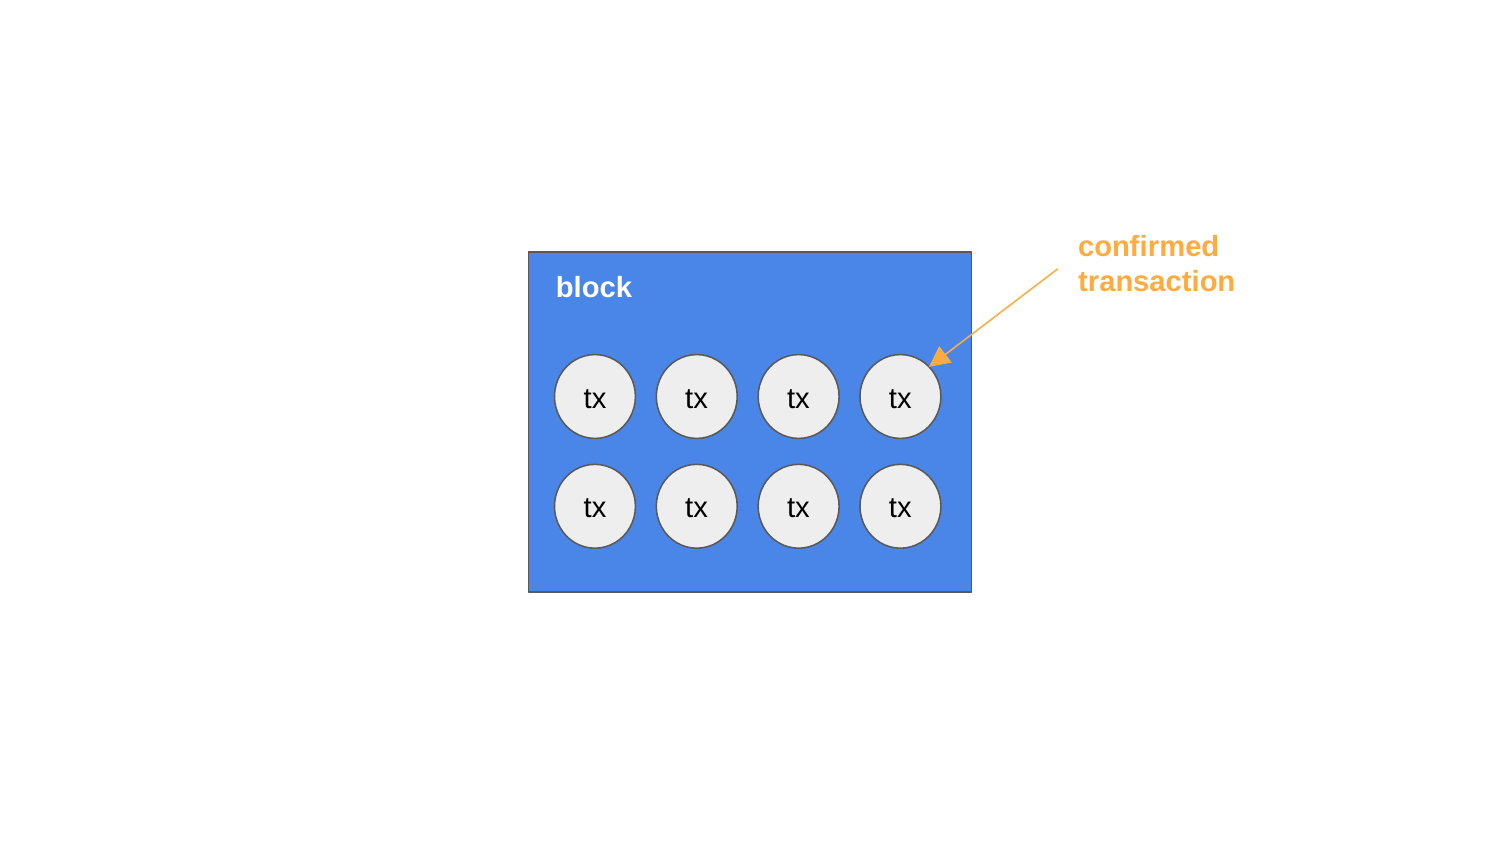

confirmed transaction

block
tx
tx
tx
tx
tx
tx
tx
tx